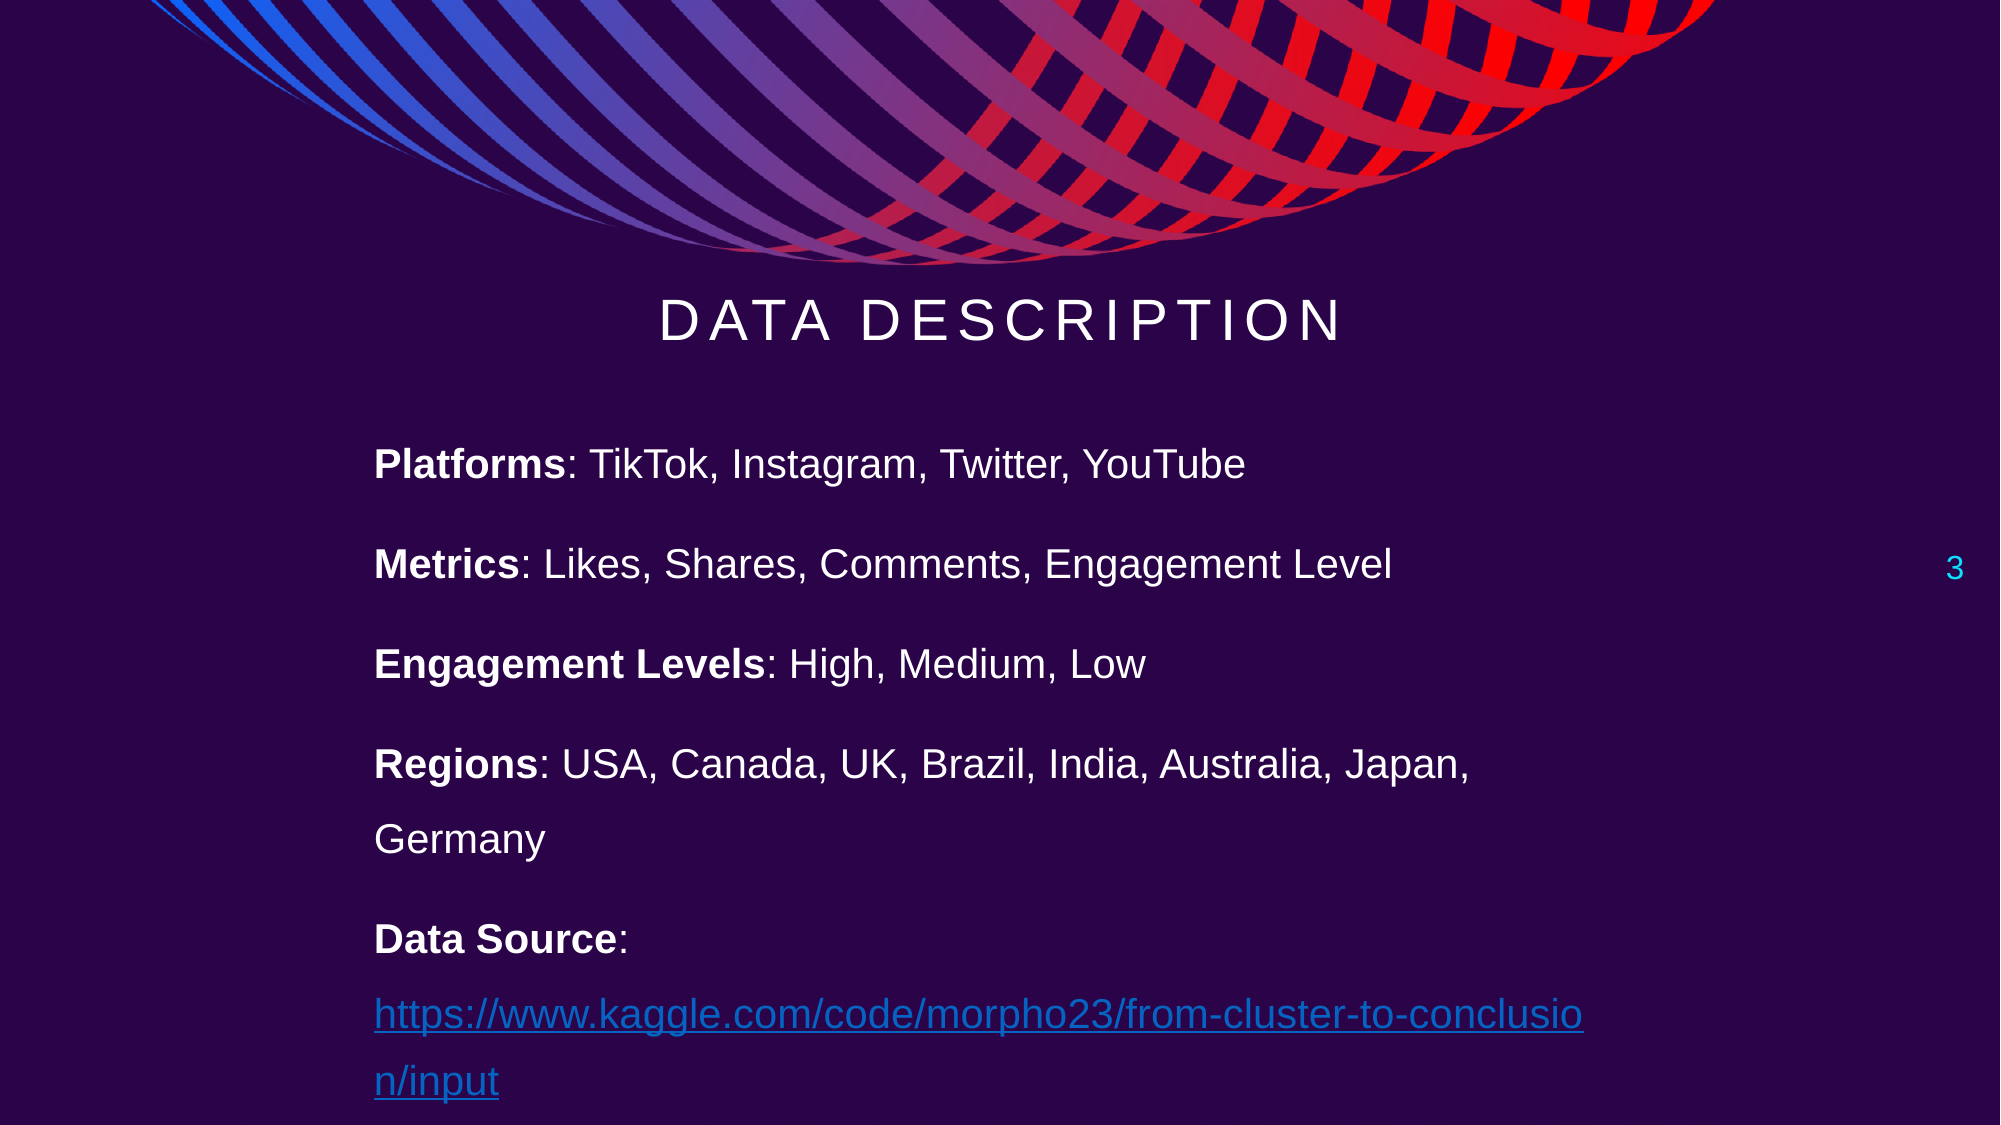

# Data description
Platforms: TikTok, Instagram, Twitter, YouTube
Metrics: Likes, Shares, Comments, Engagement Level
Engagement Levels: High, Medium, Low
Regions: USA, Canada, UK, Brazil, India, Australia, Japan, Germany
Data Source: https://www.kaggle.com/code/morpho23/from-cluster-to-conclusion/input
3